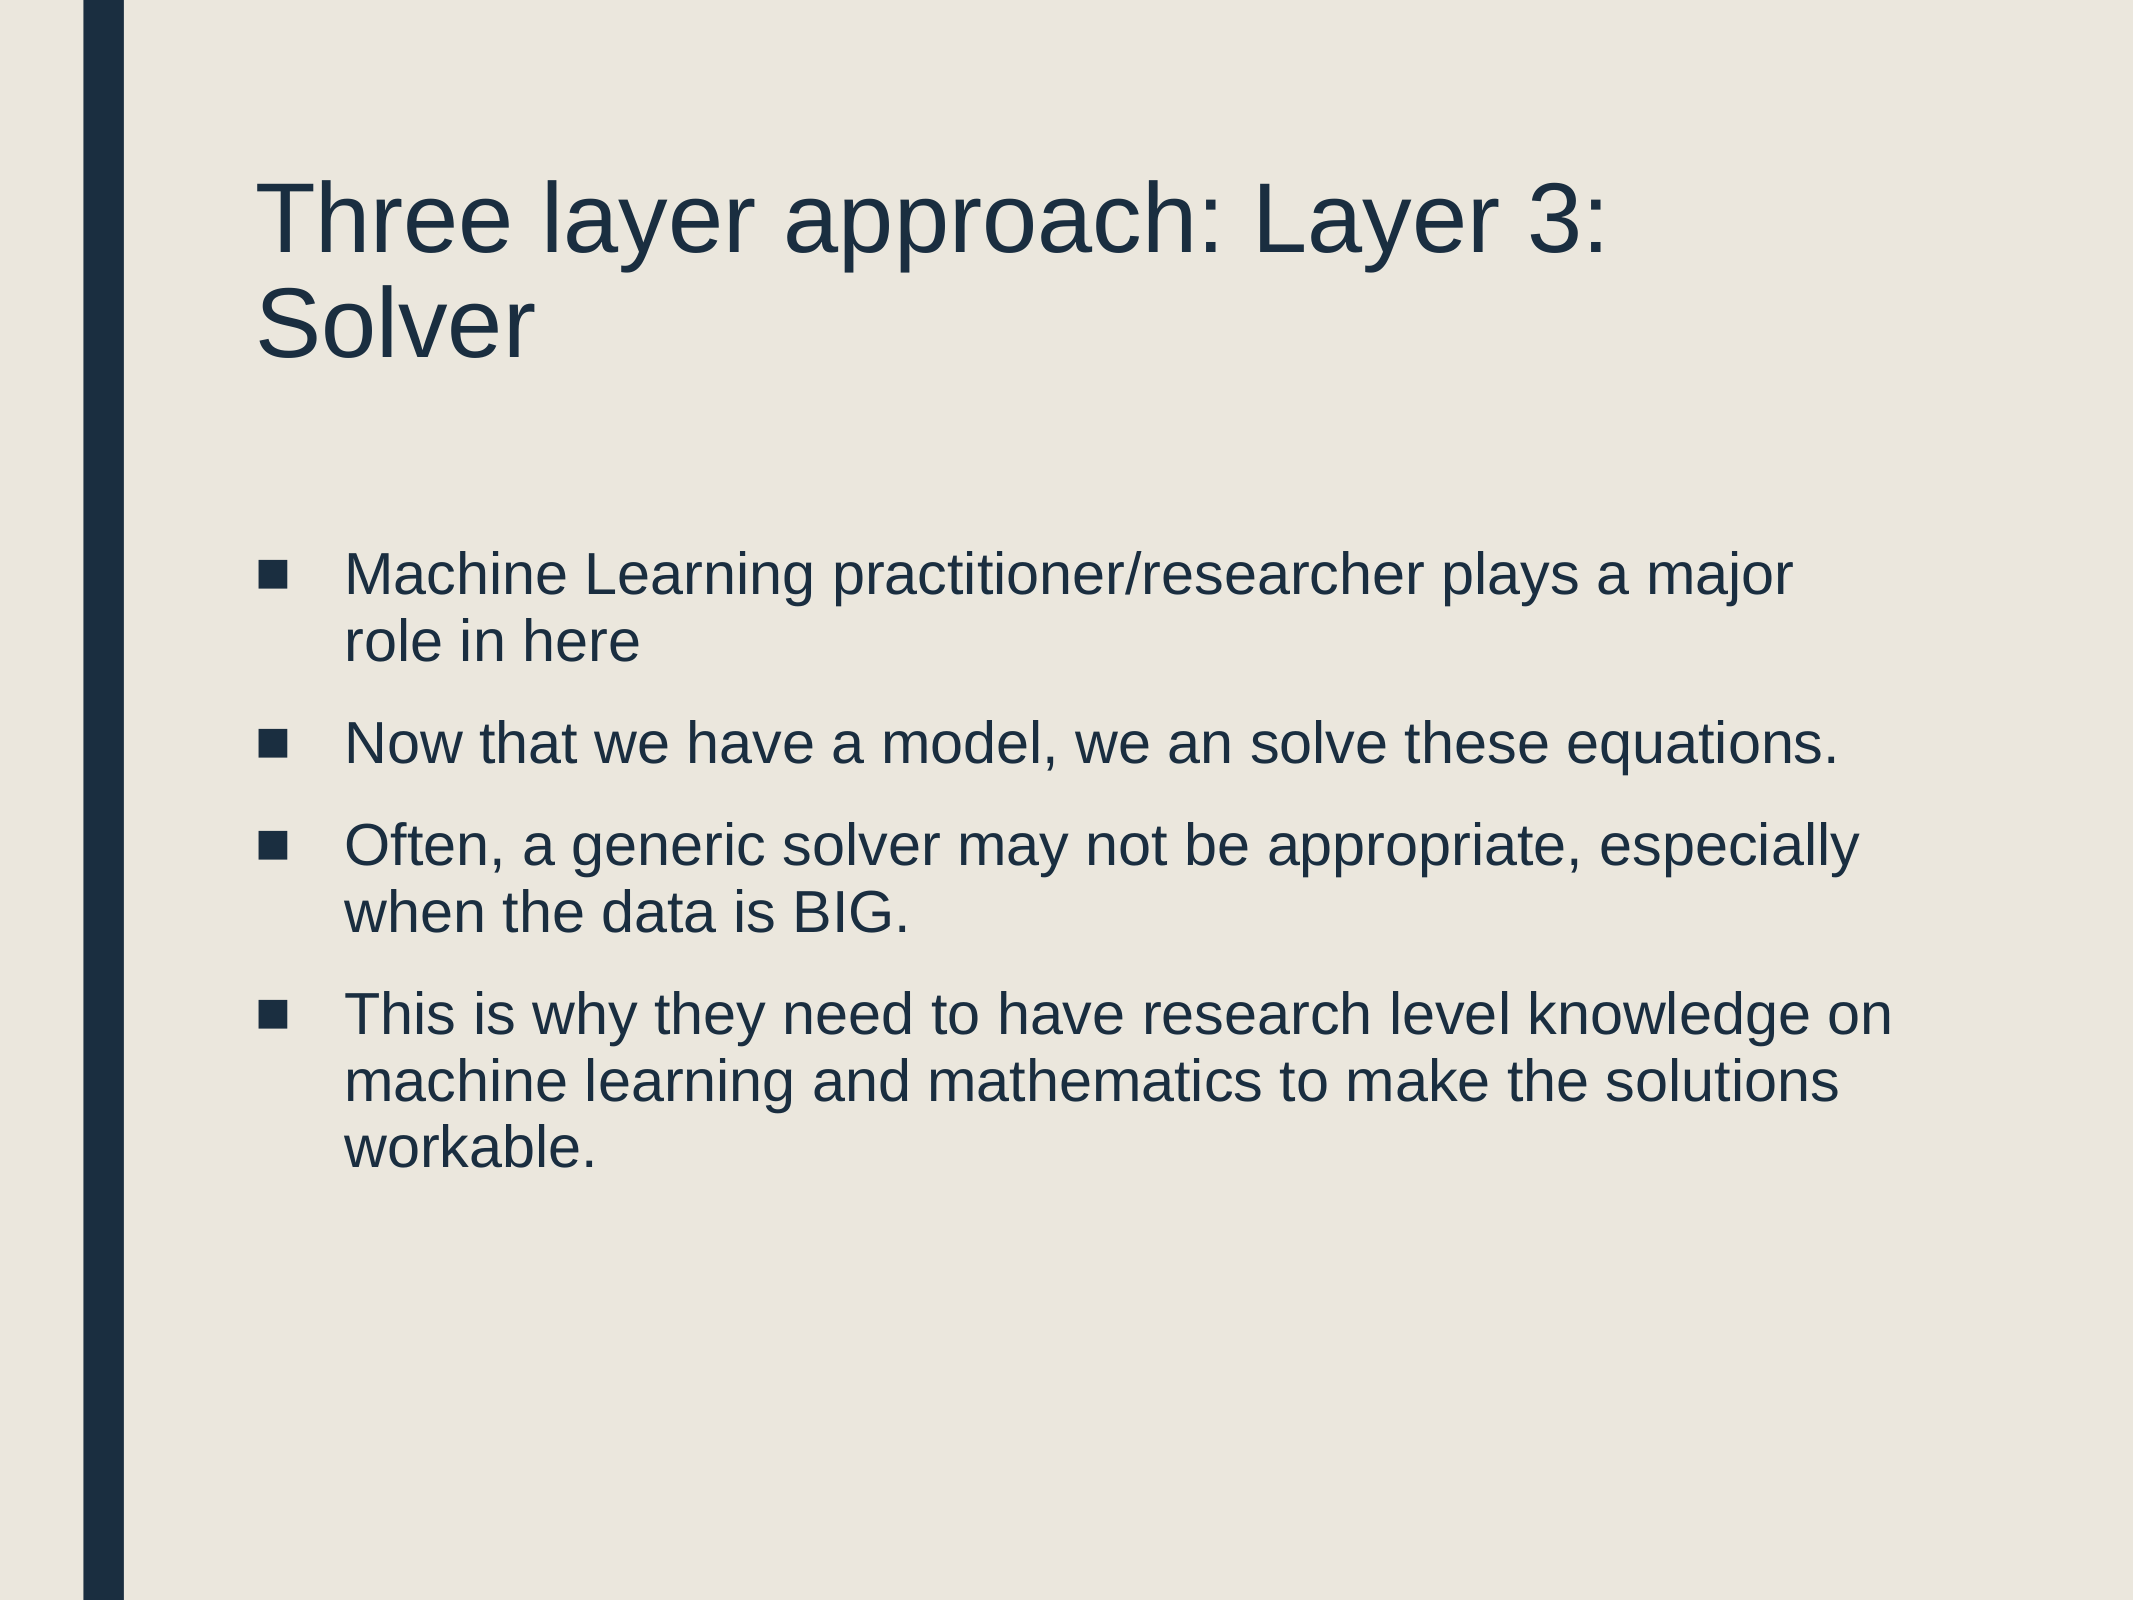

# Three layer approach: Layer 3: Solver
Machine Learning practitioner/researcher plays a major role in here
Now that we have a model, we an solve these equations.
Often, a generic solver may not be appropriate, especially when the data is BIG.
This is why they need to have research level knowledge on machine learning and mathematics to make the solutions workable.